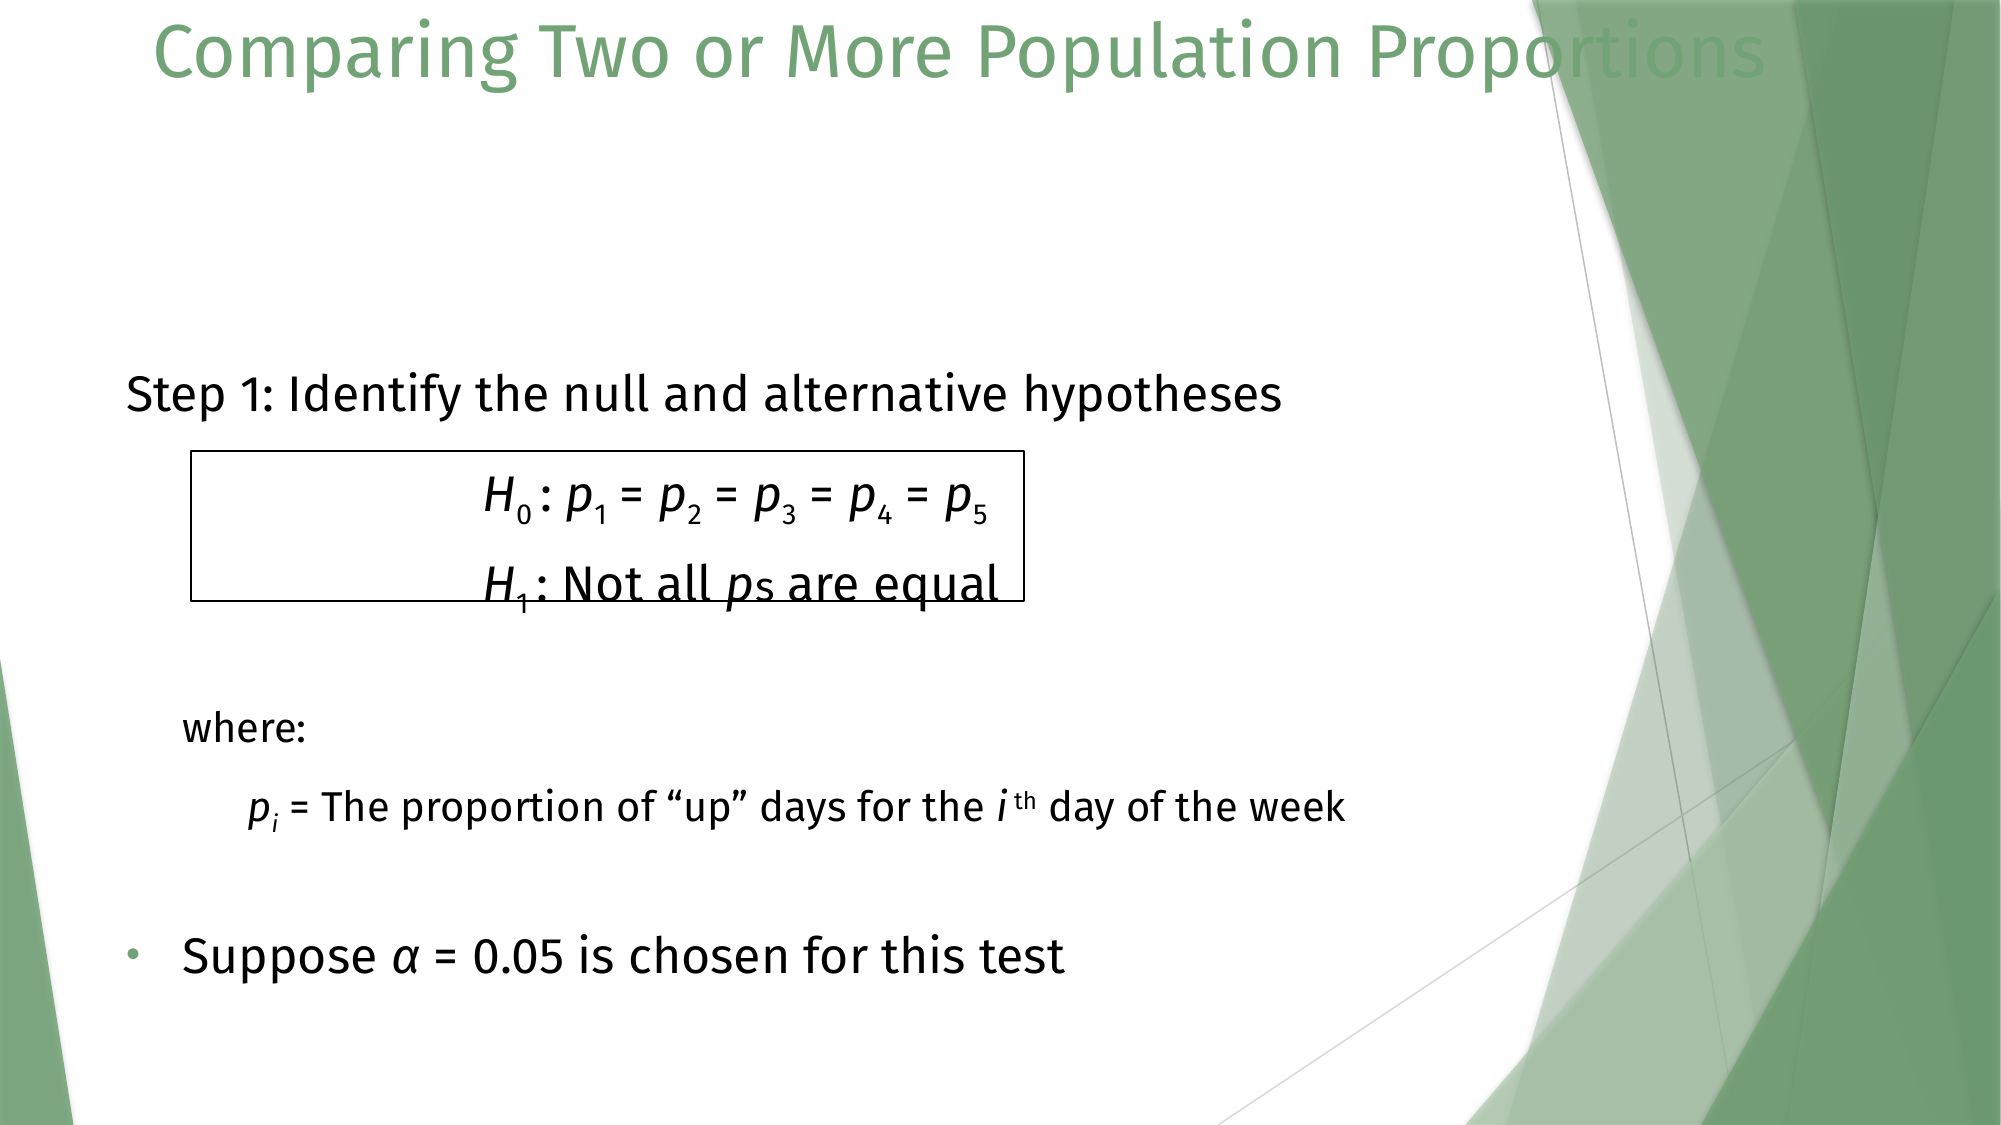

# Comparing Two or More Population Proportions
Step 1: Identify the null and alternative hypotheses

			H0 : p1 = p2 = p3 = p4 = p5
			H1 : Not all ps are equal

	where:
	     pi = The proportion of “up” days for the i th day of the week

Suppose α = 0.05 is chosen for this test